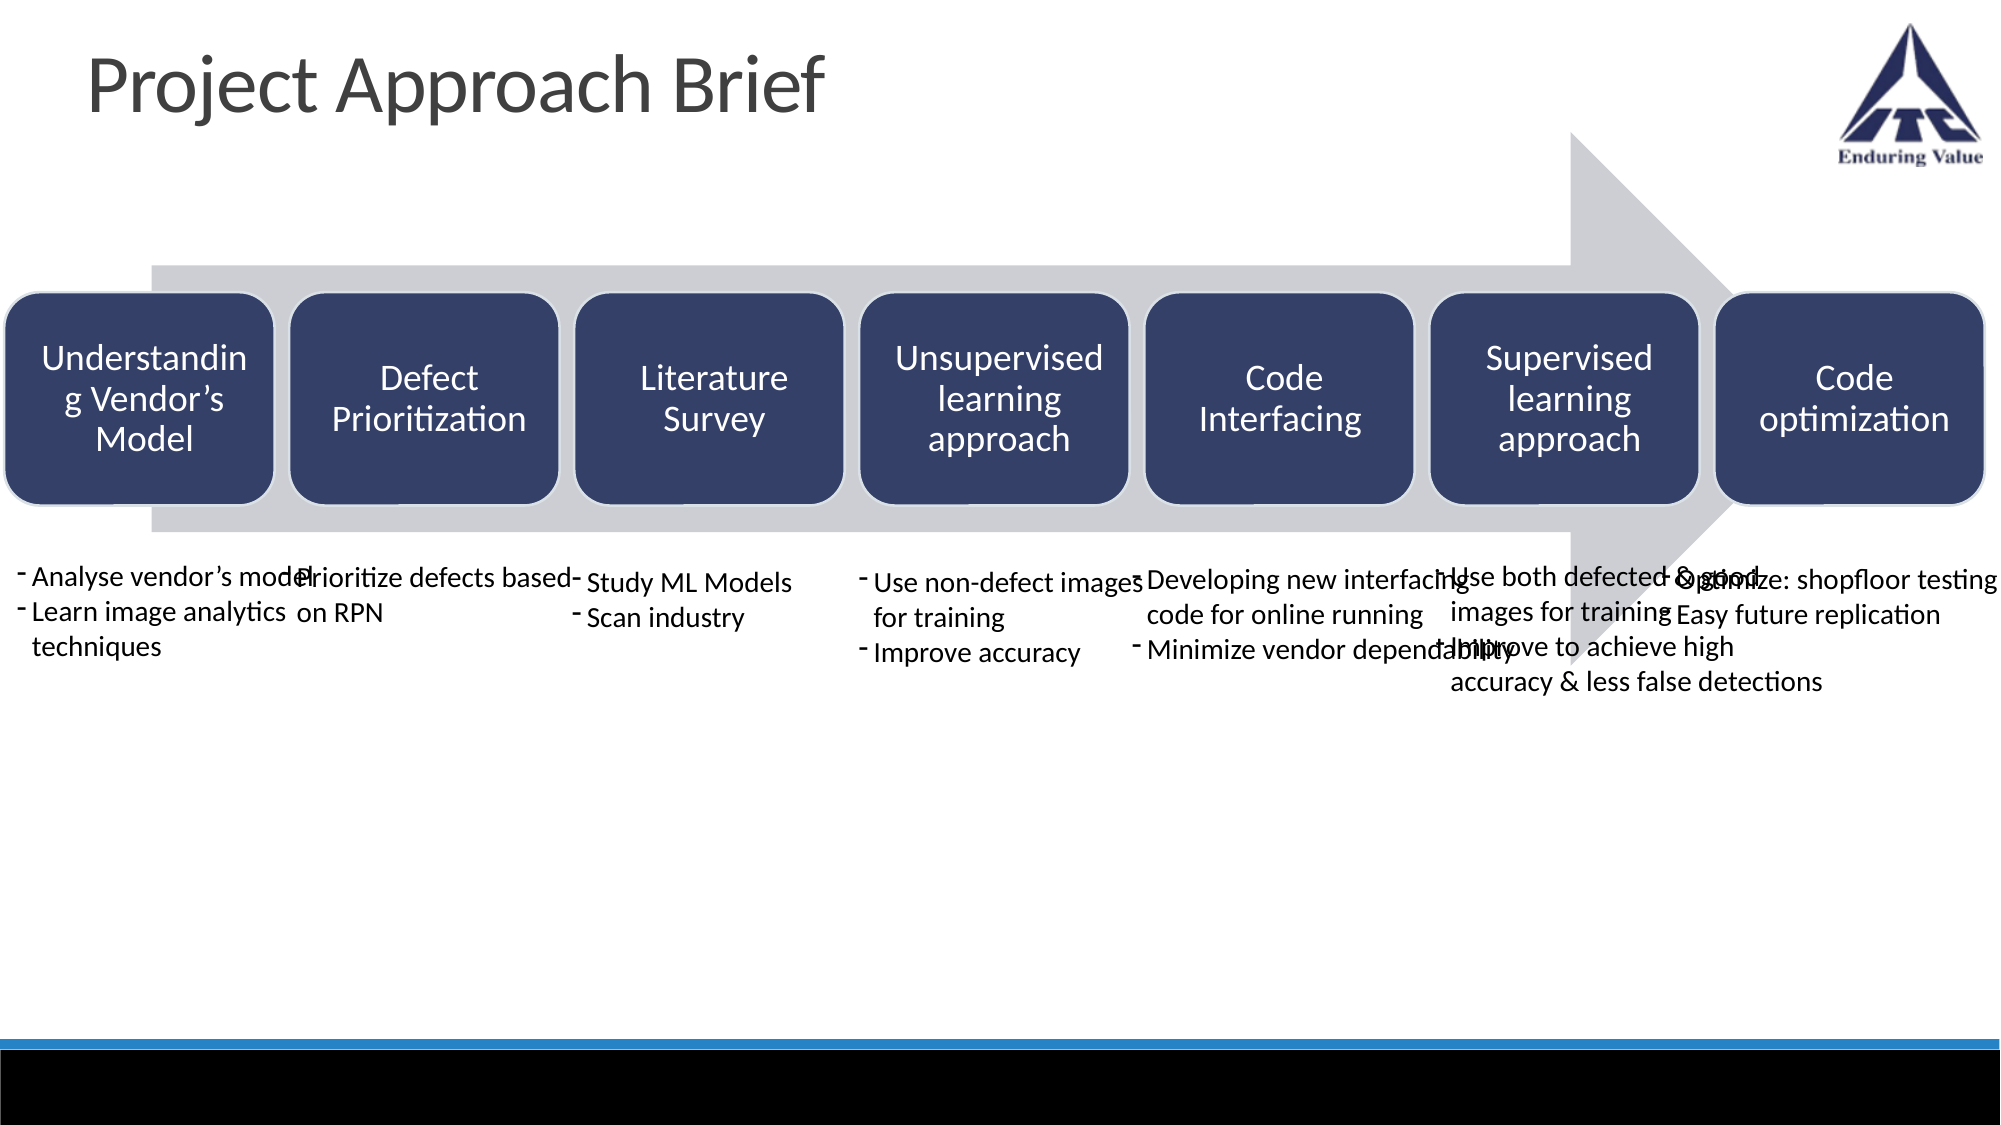

Project Approach Brief
Understanding Vendor’s Model
Defect Prioritization
Literature Survey
Unsupervised learning approach
Code Interfacing
Supervised learning approach
Code optimization
Analyse vendor’s model
Learn image analytics techniques
Use both defected & good images for training
Improve to achieve high accuracy & less false detections
Prioritize defects based on RPN
Developing new interfacing code for online running
Minimize vendor dependability
Optimize: shopfloor testing
Easy future replication
Use non-defect images for training
Improve accuracy
Study ML Models
Scan industry